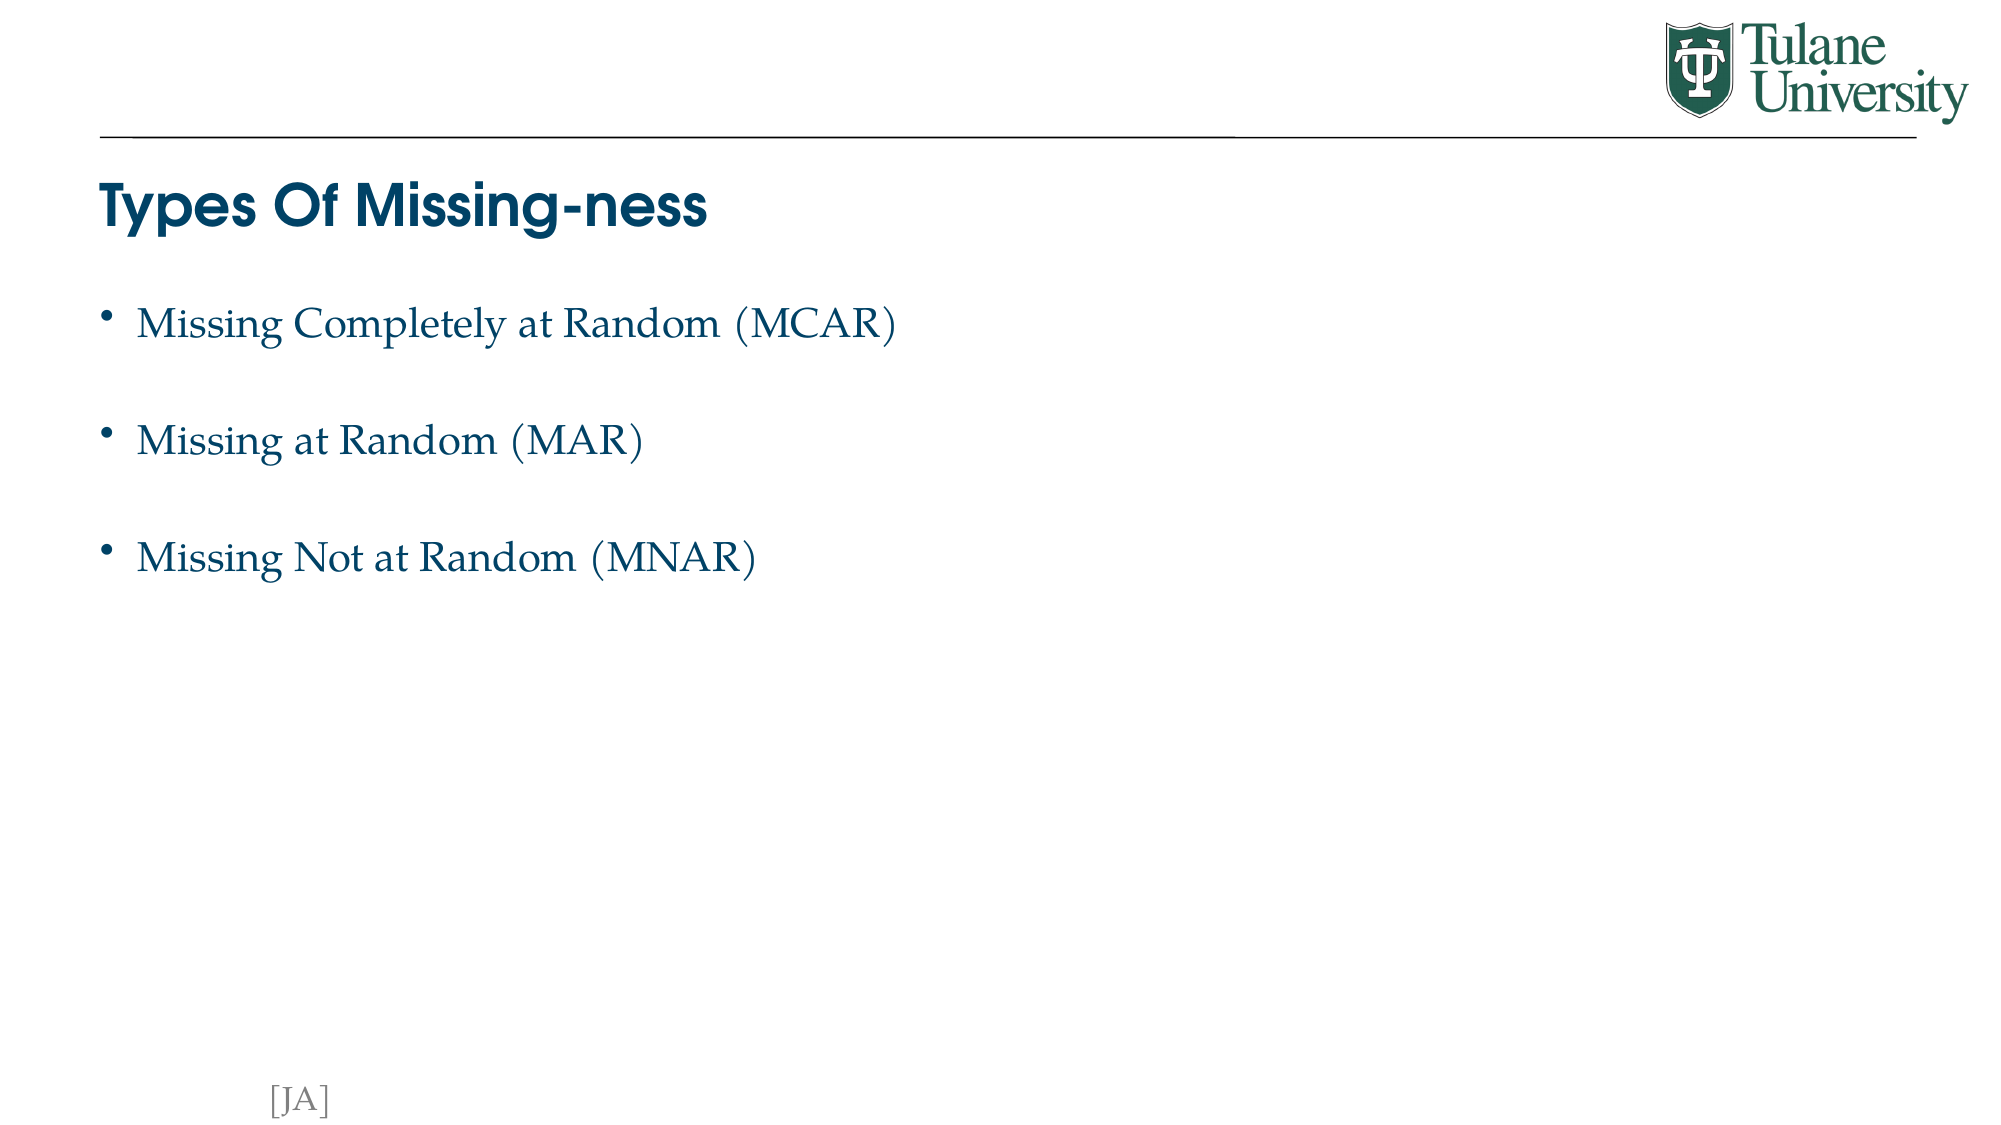

# Types Of Missing-ness
Missing Completely at Random (MCAR)

Missing at Random (MAR)

Missing Not at Random (MNAR)
[JA]